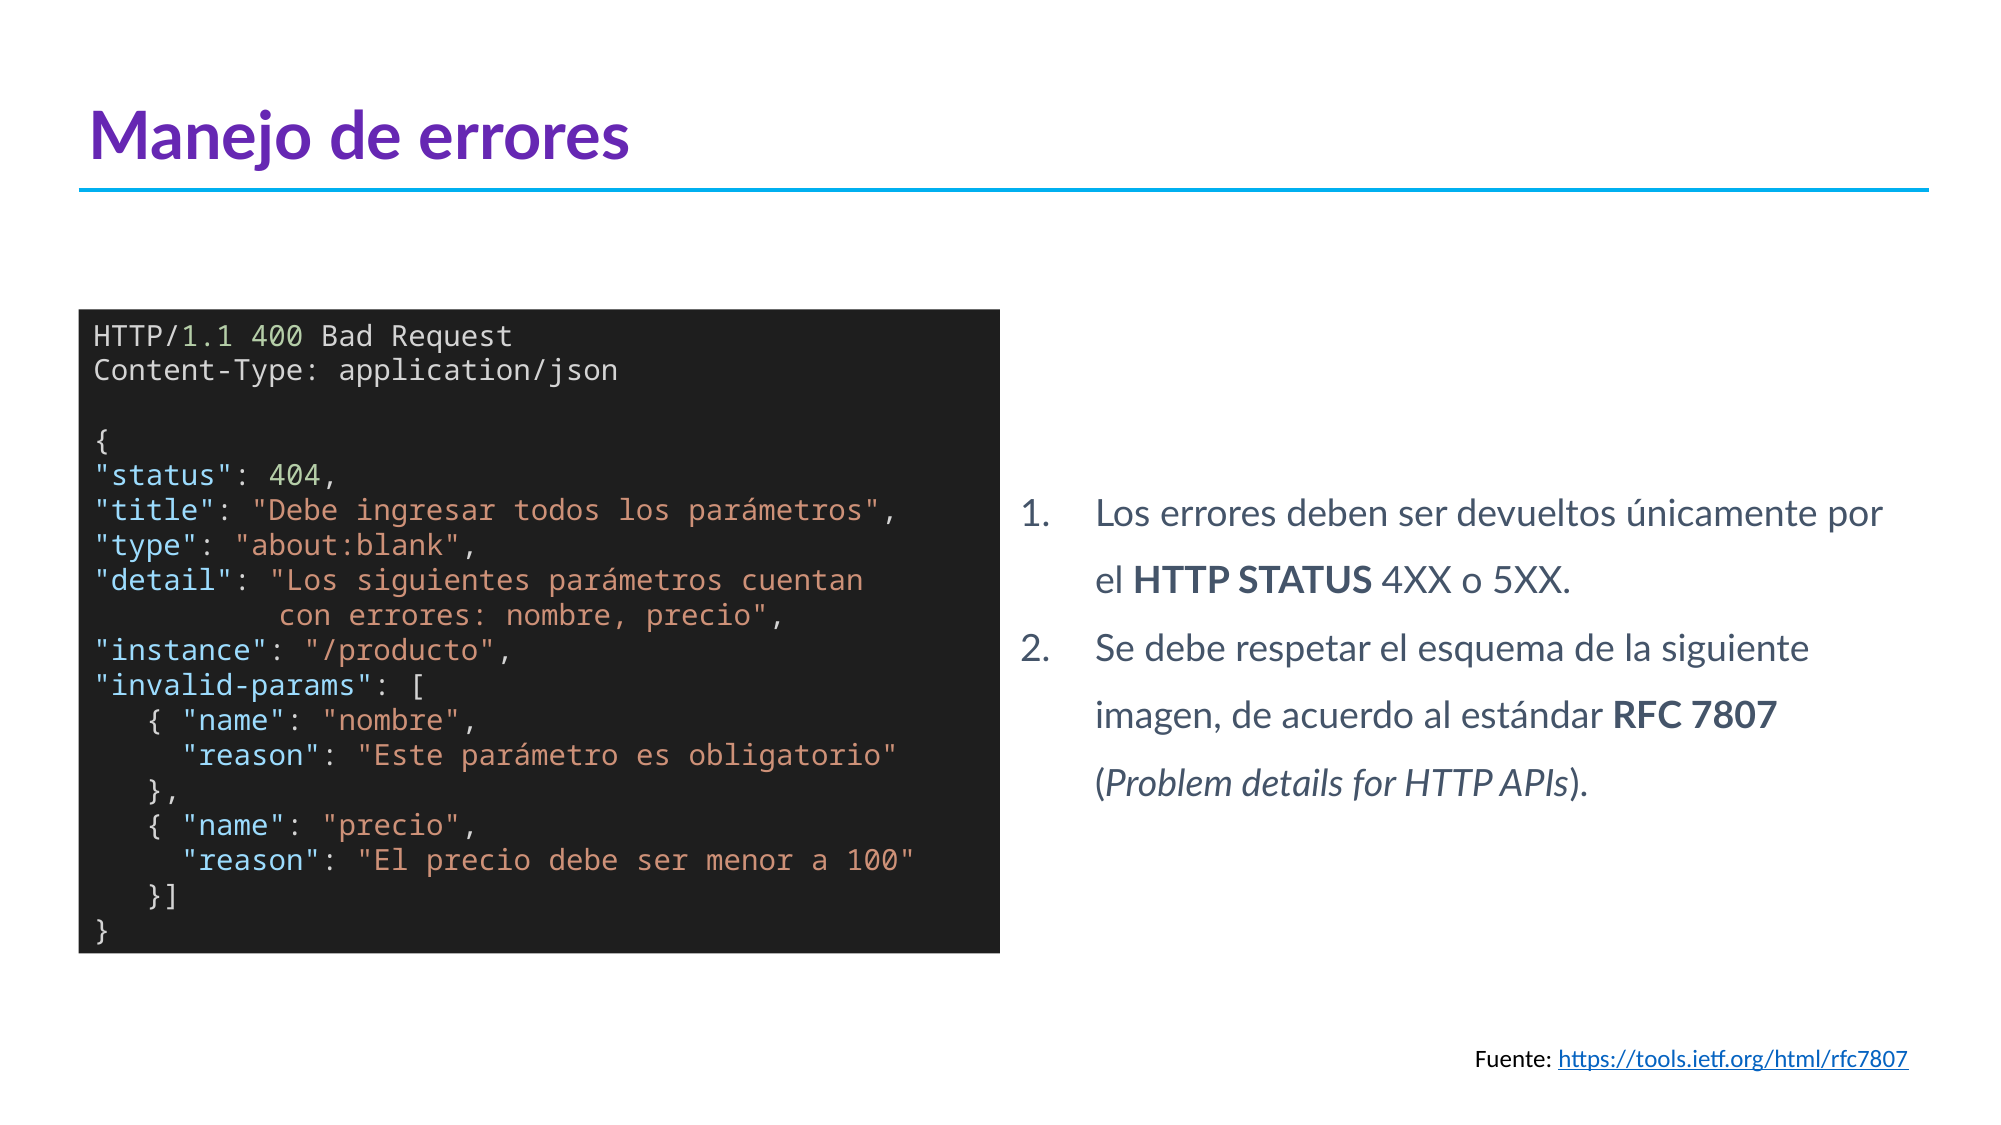

# Manejo de errores
Los errores deben ser devueltos únicamente por el HTTP STATUS 4XX o 5XX.
Se debe respetar el esquema de la siguiente imagen, de acuerdo al estándar RFC 7807 (Problem details for HTTP APIs).
HTTP/1.1 400 Bad Request
Content-Type: application/json
{
"status": 404,
"title": "Debe ingresar todos los parámetros",
"type": "about:blank",
"detail": "Los siguientes parámetros cuentan
	  con errores: nombre, precio",
"instance": "/producto",
"invalid-params": [
   { "name": "nombre",
     "reason": "Este parámetro es obligatorio"
   },
   { "name": "precio",
     "reason": "El precio debe ser menor a 100"
   }]
}
Fuente: https://tools.ietf.org/html/rfc7807